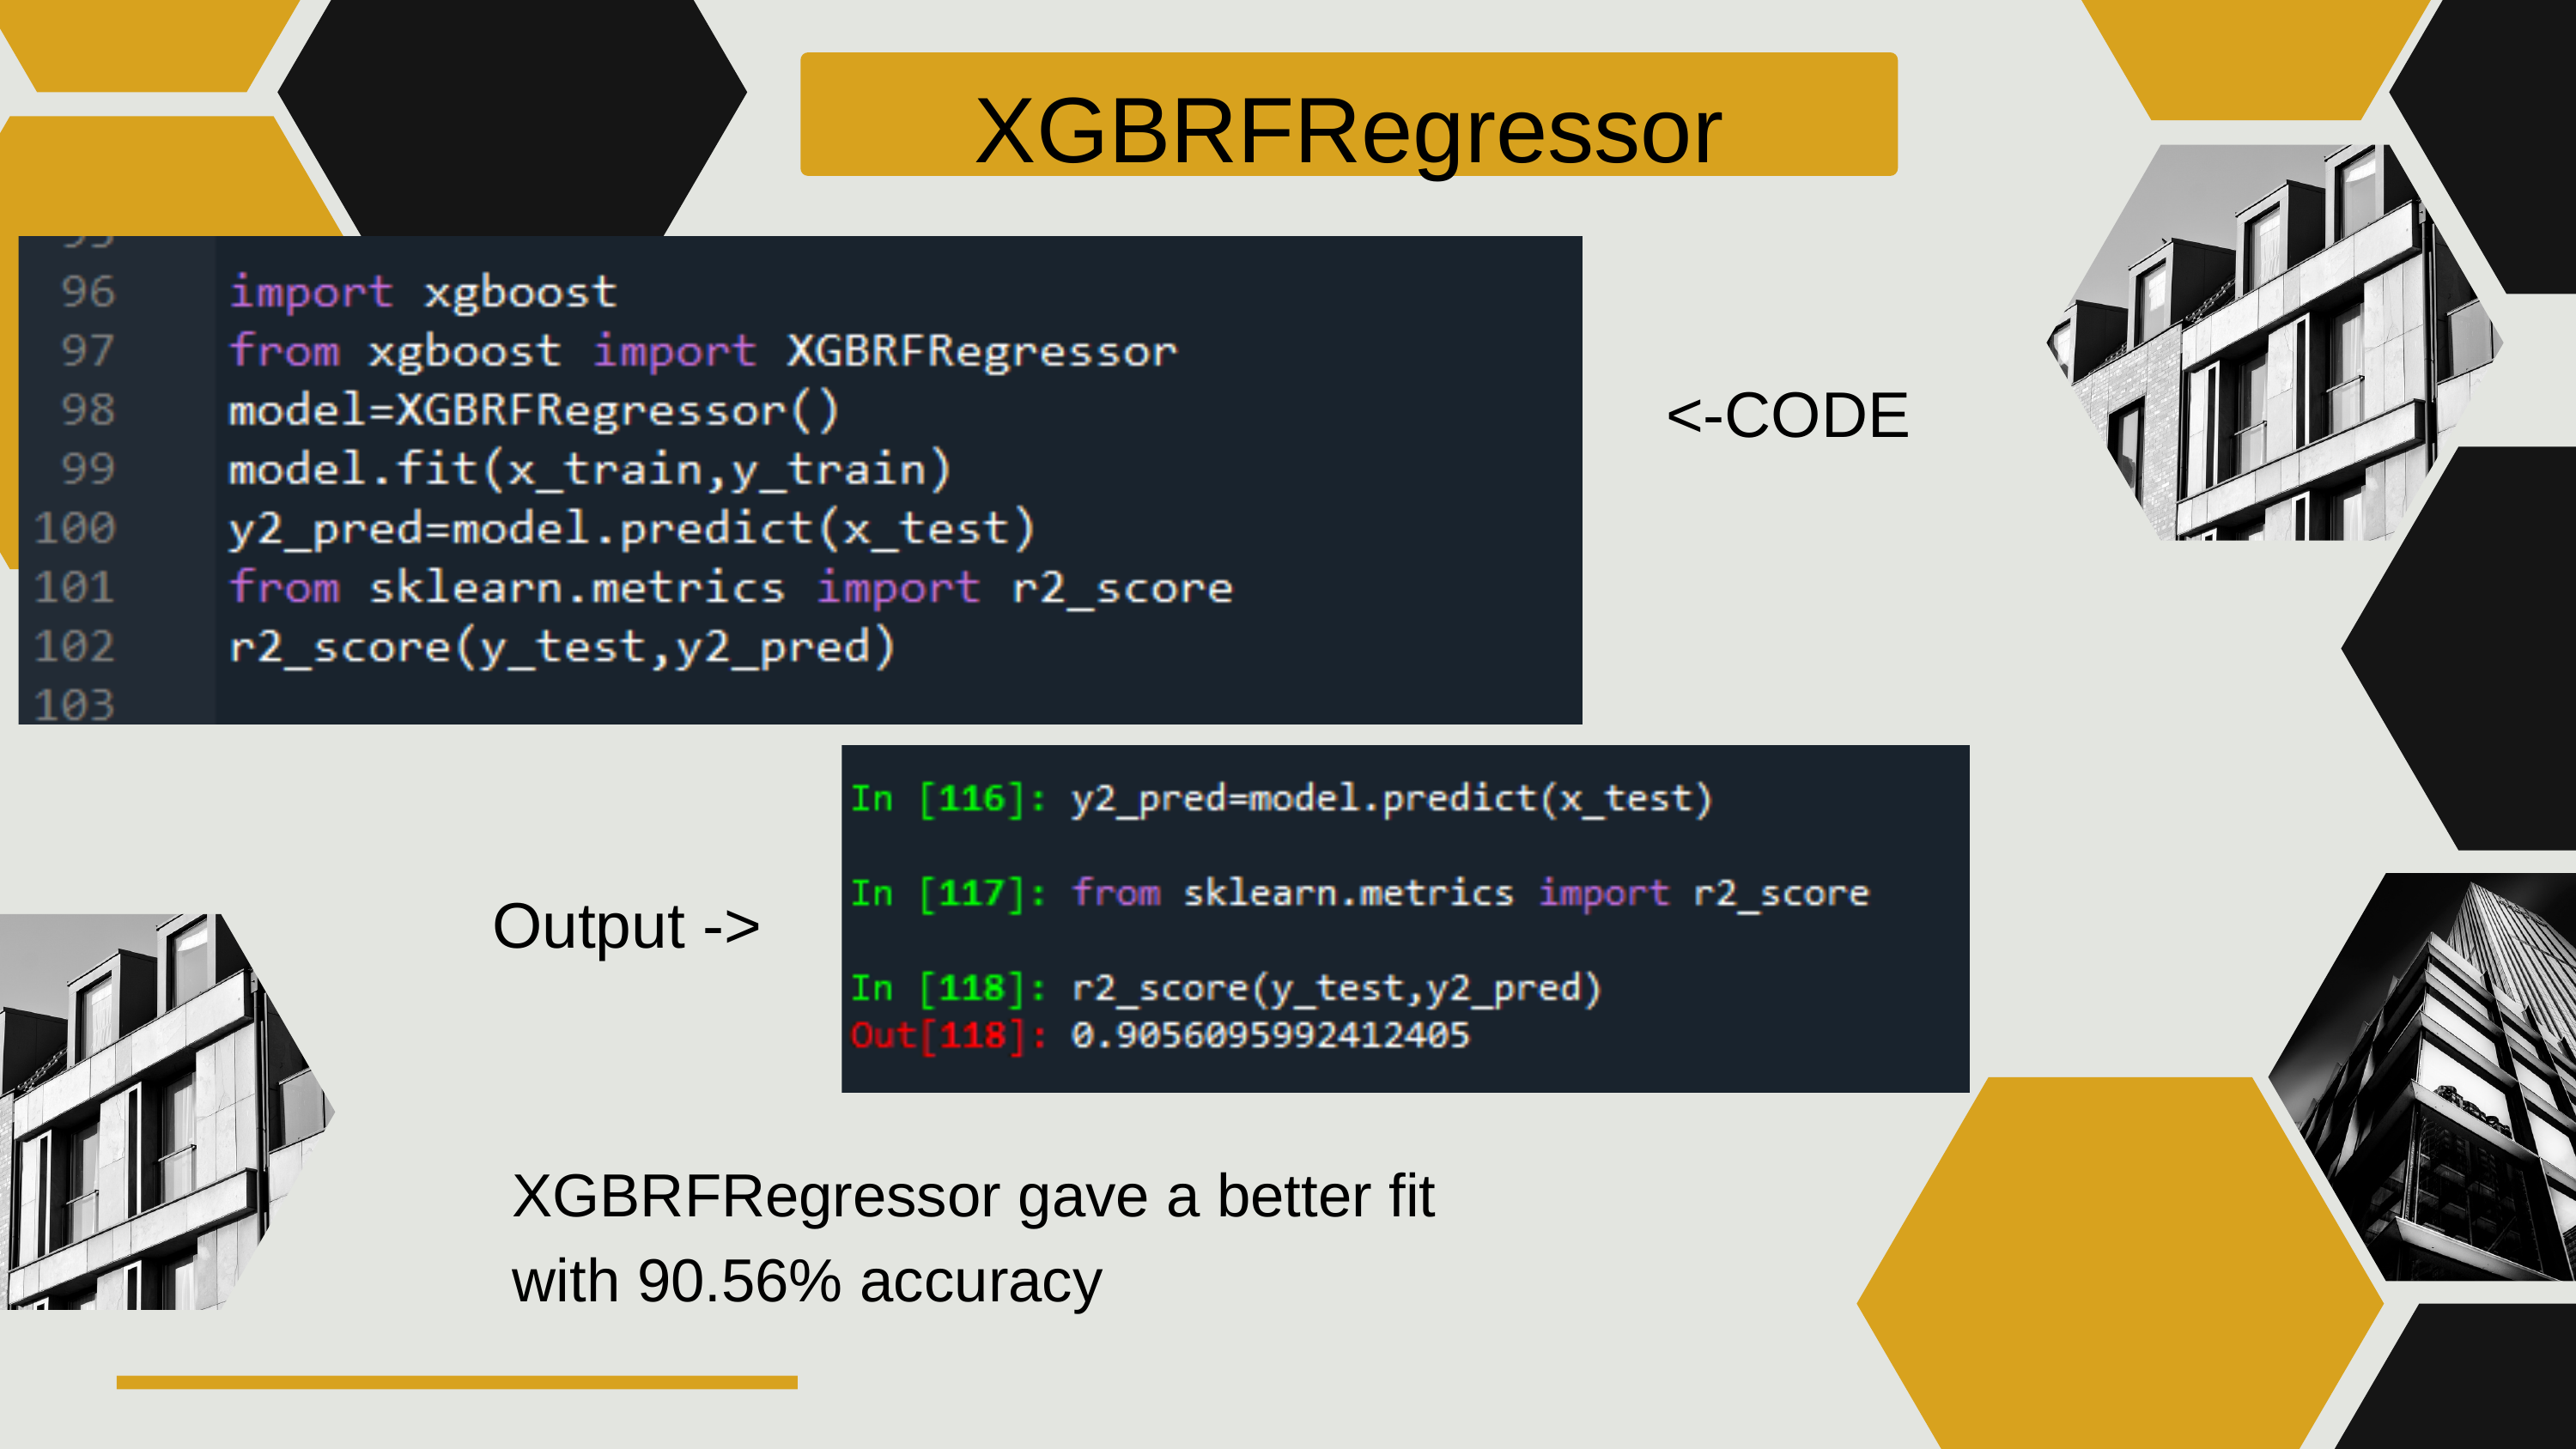

XGBRFRegressor

<-CODE

Output ->

XGBRFRegressor gave a better fit
with 90.56% accuracy